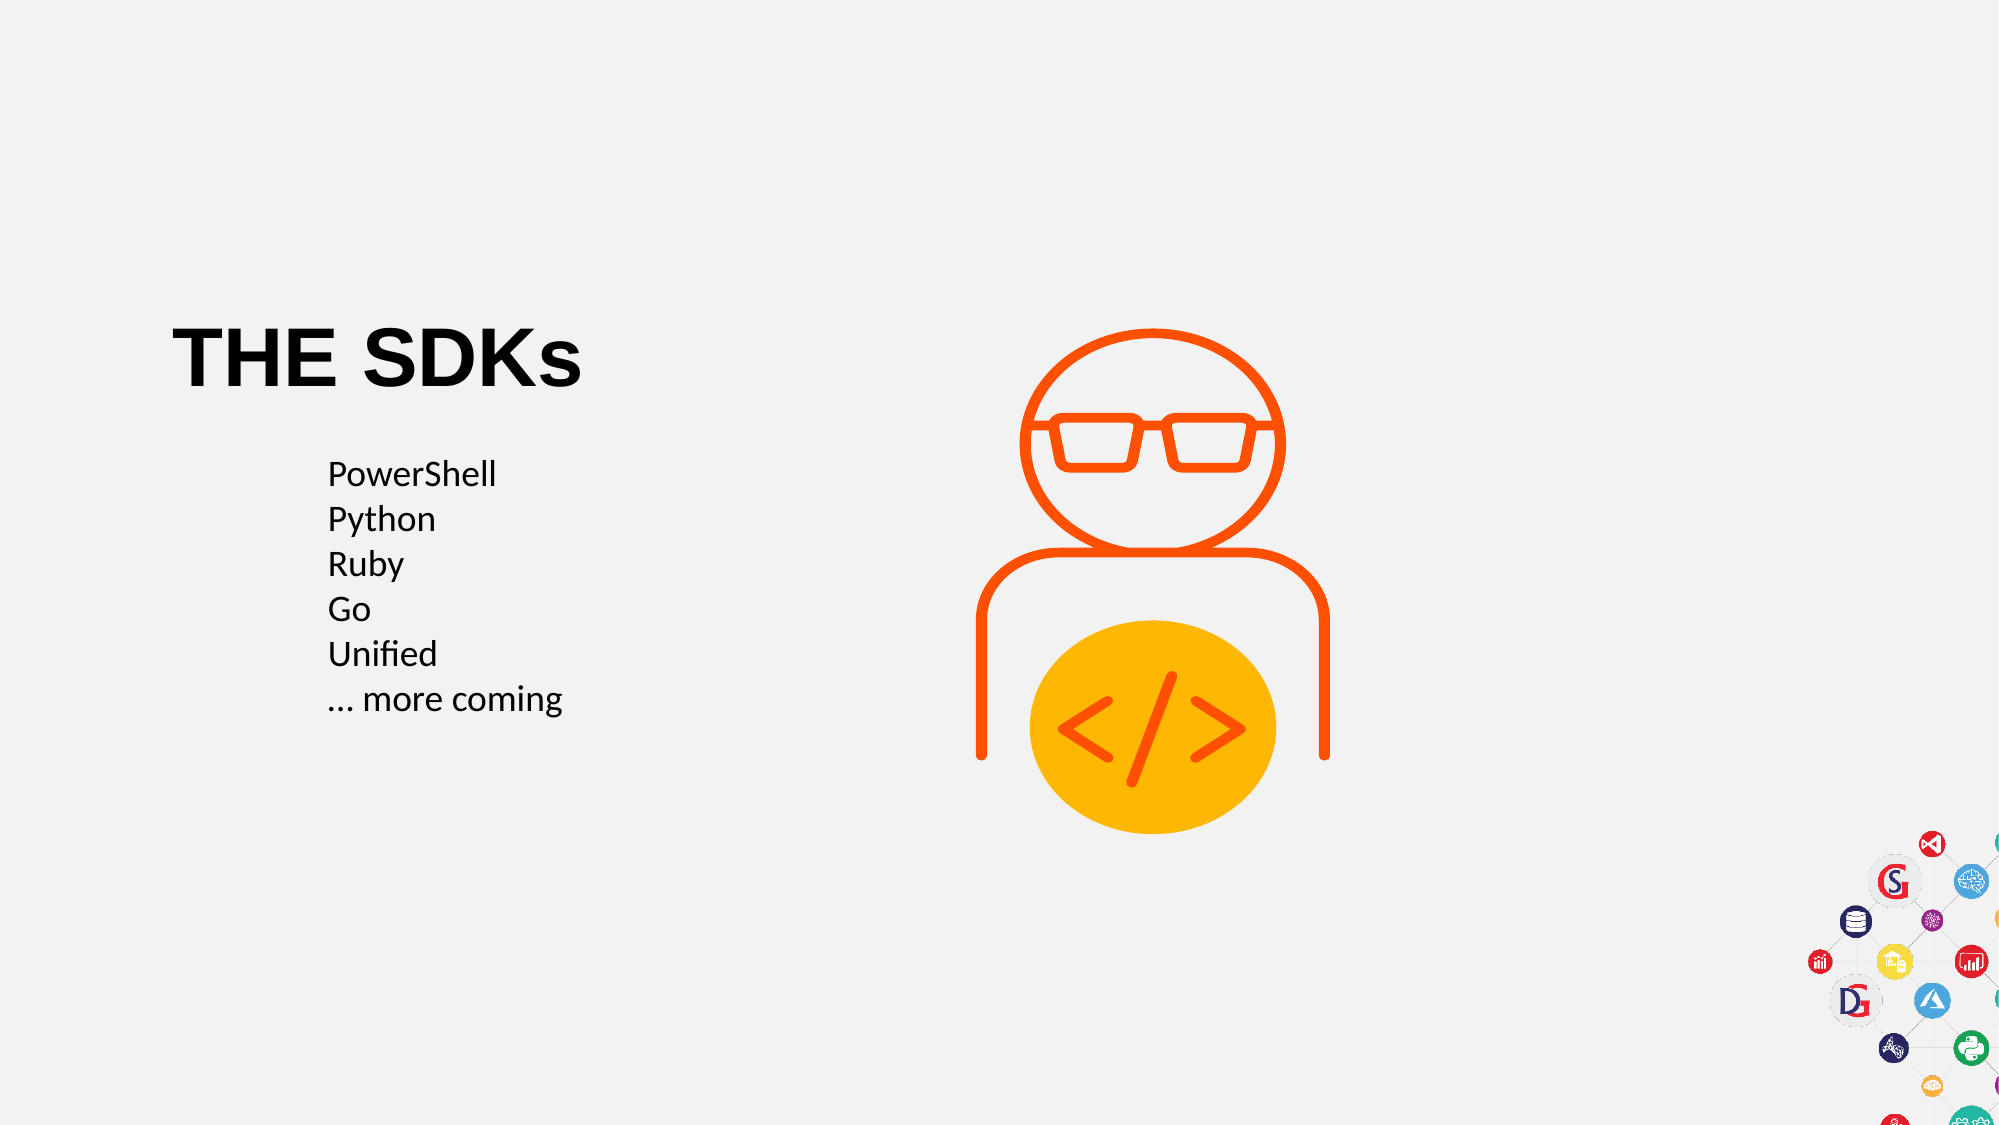

# The SDKs

	PowerShell
	Python
	Ruby
	Go
	Unified
	… more coming